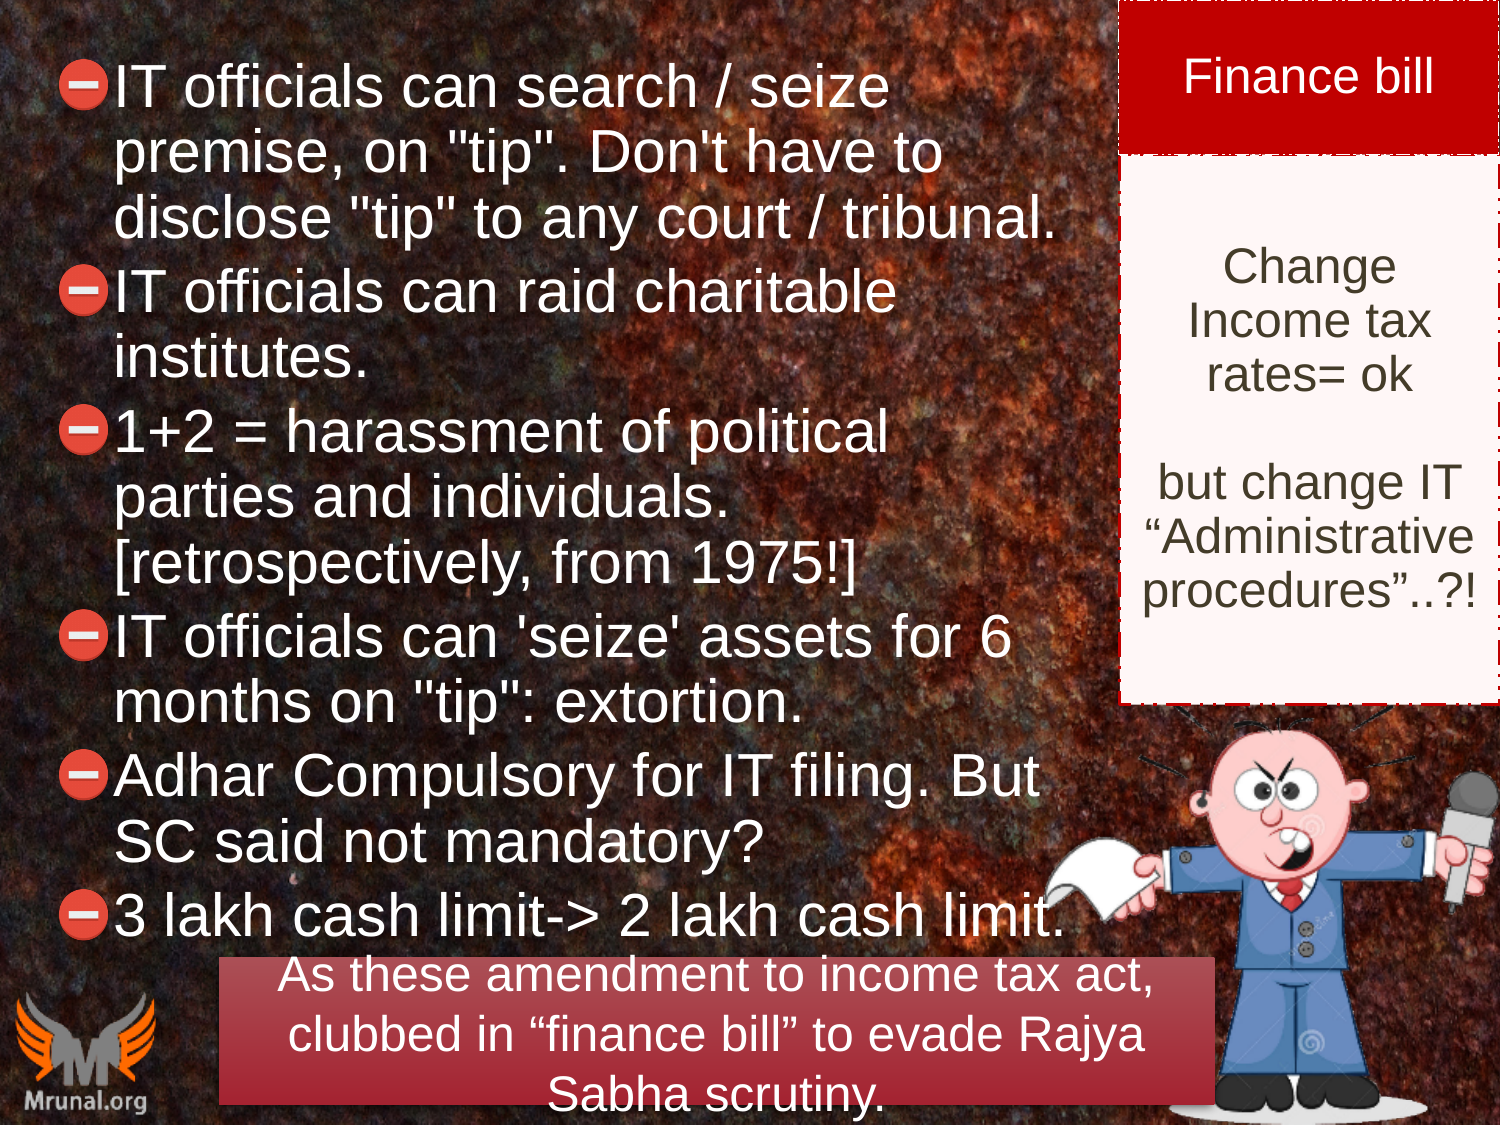

Finance bill
IT officials can search / seize premise, on "tip". Don't have to disclose "tip" to any court / tribunal.
IT officials can raid charitable institutes.
1+2 = harassment of political parties and individuals. [retrospectively, from 1975!]
IT officials can 'seize' assets for 6 months on "tip": extortion.
Adhar Compulsory for IT filing. But SC said not mandatory?
3 lakh cash limit-> 2 lakh cash limit.
# Change Income tax rates= ok but change IT “Administrative procedures”..?!
As these amendment to income tax act, clubbed in “finance bill” to evade Rajya Sabha scrutiny.